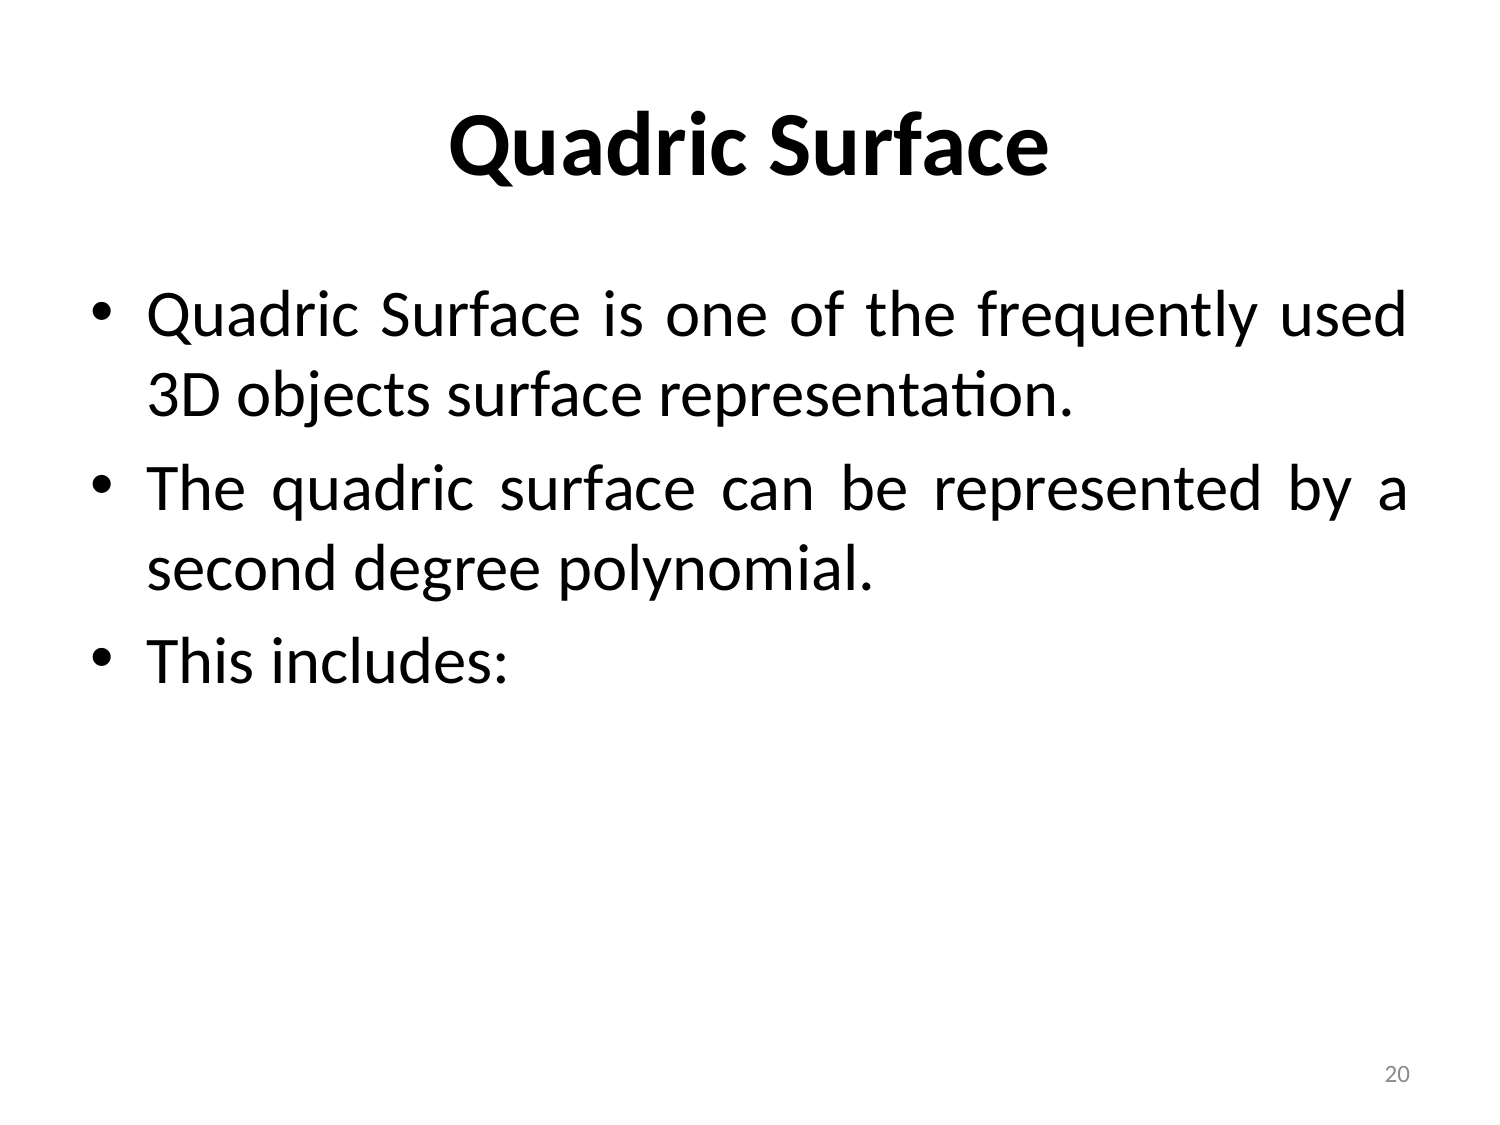

# Quadric Surface
Quadric Surface is one of the frequently used 3D objects surface representation.
The quadric surface can be represented by a second degree polynomial.
This includes:

20